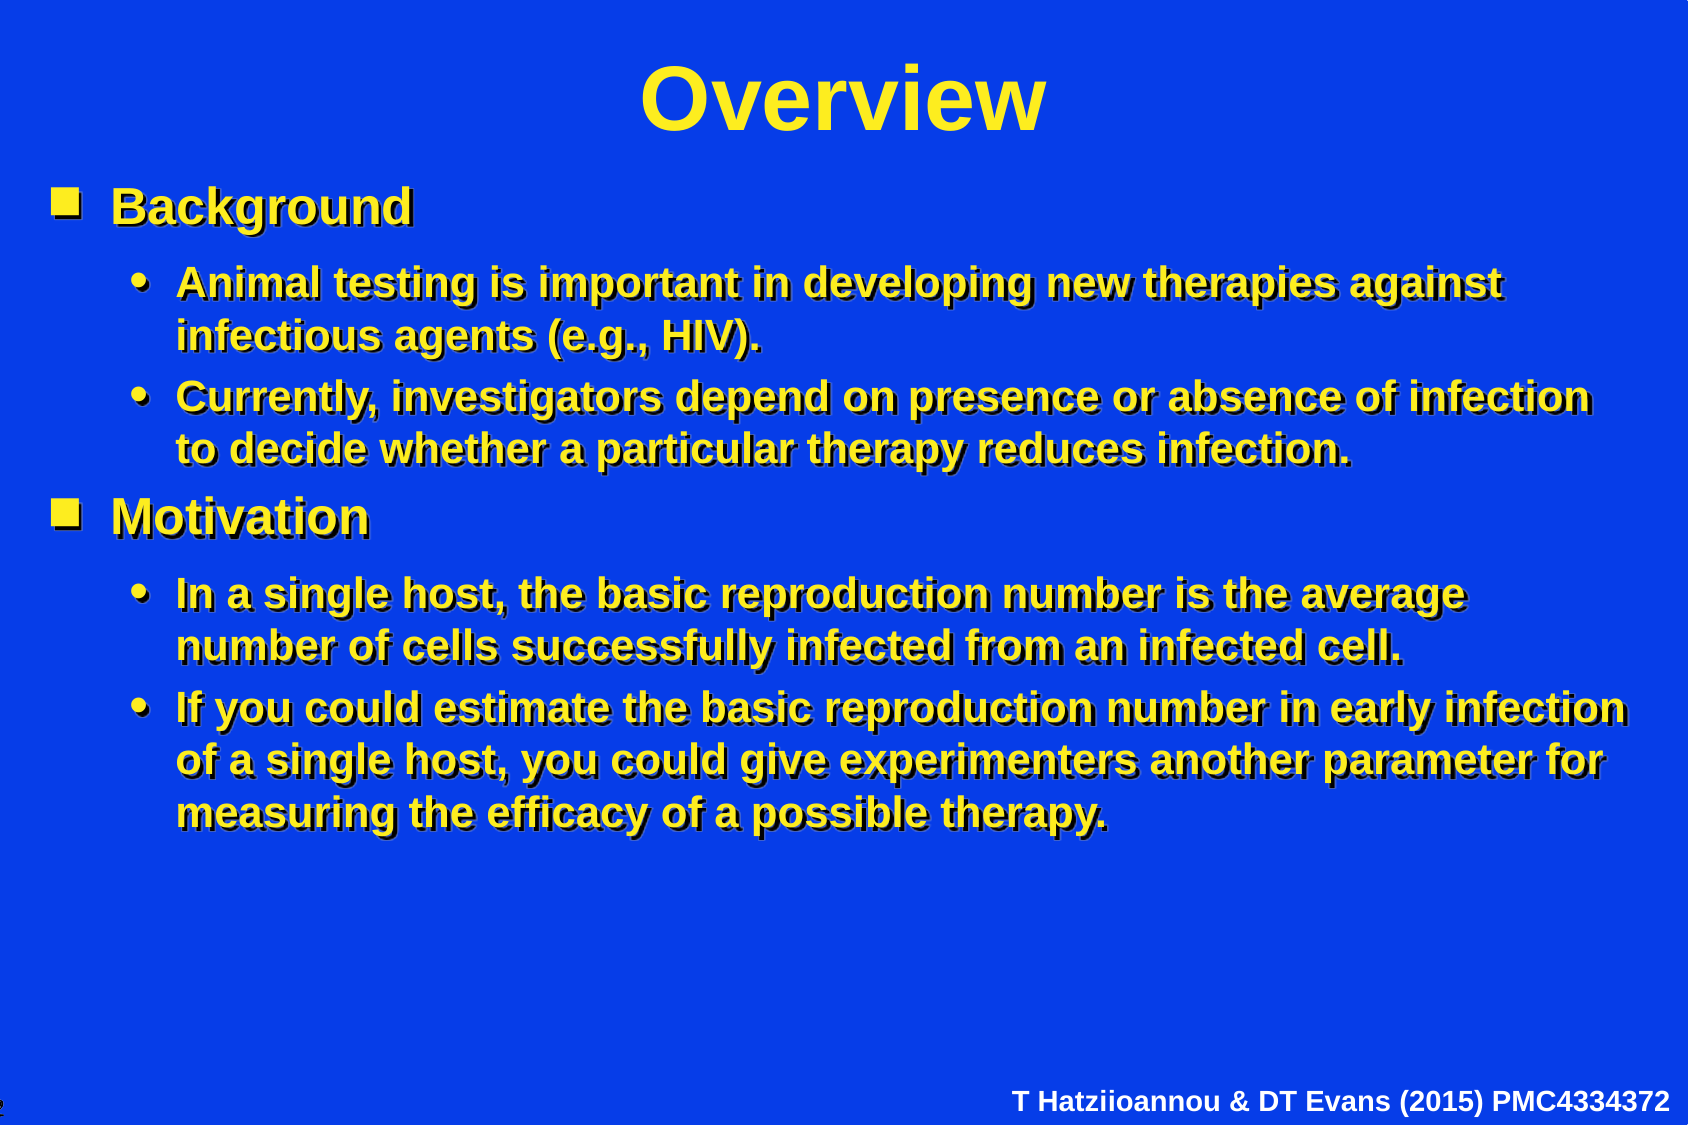

Overview
Background
Animal testing is important in developing new therapies against infectious agents (e.g., HIV).
Currently, investigators depend on presence or absence of infection to decide whether a particular therapy reduces infection.
Motivation
In a single host, the basic reproduction number is the average number of cells successfully infected from an infected cell.
If you could estimate the basic reproduction number in early infection of a single host, you could give experimenters another parameter for measuring the efficacy of a possible therapy.
T Hatziioannou & DT Evans (2015) PMC4334372
92